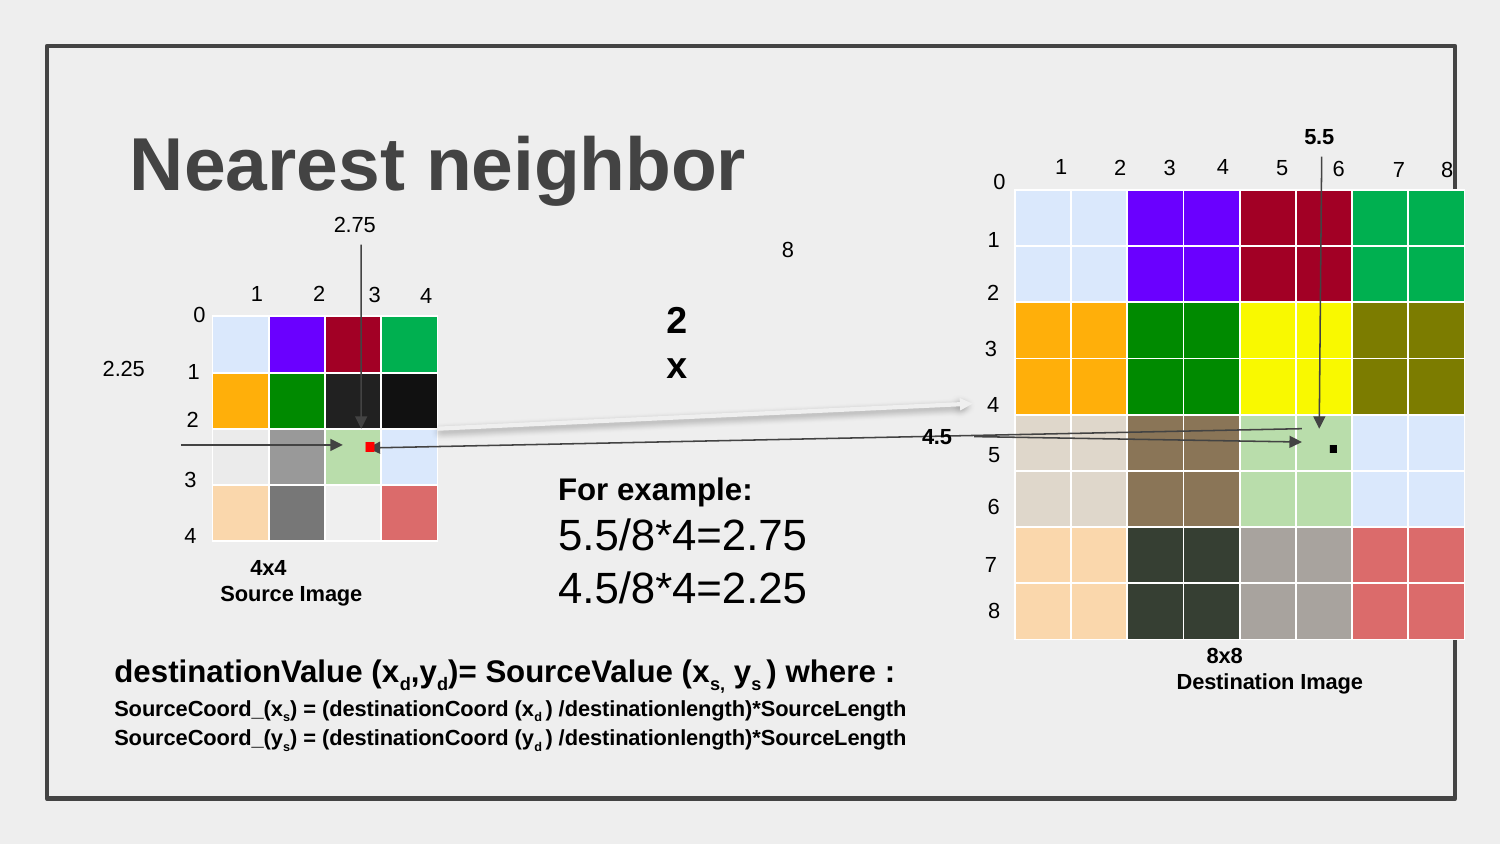

# Nearest neighbor
5.5
1
4
3
2
5
6
7
8
0
|  |  |  |  |  |  |  |  |
| --- | --- | --- | --- | --- | --- | --- | --- |
|  |  |  |  |  |  |  |  |
|  |  |  |  |  |  |  |  |
|  |  |  |  |  |  |  |  |
|  |  |  |  |  |  |  |  |
|  |  |  |  |  |  |  |  |
|  |  |  |  |  |  |  |  |
|  |  |  |  |  |  |  |  |
2.75
1
8
2
1
2
3
4
2x
0
|  |  |  |  |
| --- | --- | --- | --- |
|  |  |  |  |
|  |  |  |  |
|  |  |  |  |
3
2.25
1
.
.
4
2
4.5
5
3
For example:
5.5/8*4=2.75
4.5/8*4=2.25

6
4
7
     4x4
Source Image
8
     8x8
Destination Image
destinationValue (xd,yd)= SourceValue (xs, ys ) where :
SourceCoord_(xs) = (destinationCoord (xd ) /destinationlength)*SourceLength
SourceCoord_(ys) = (destinationCoord (yd ) /destinationlength)*SourceLength